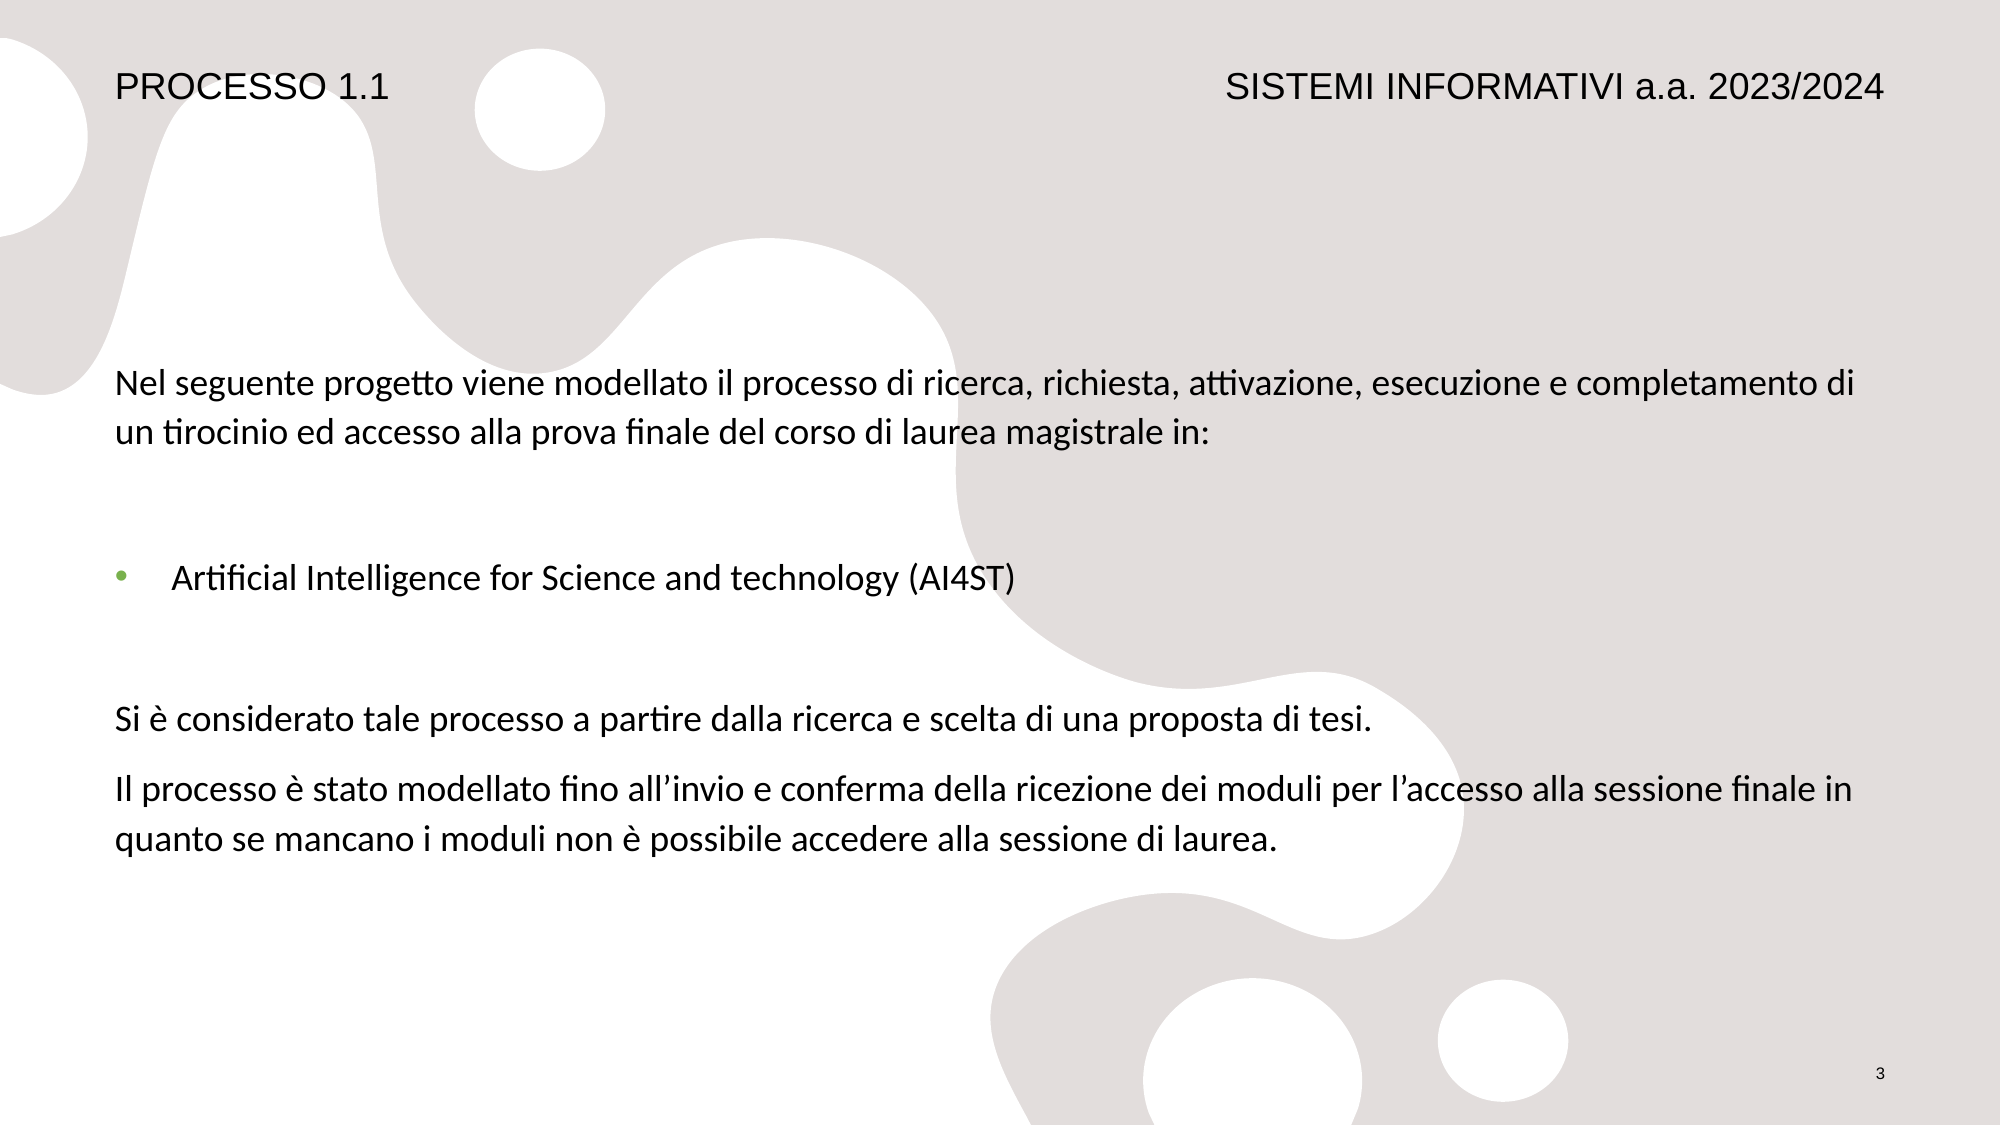

PROCESSO 1.1
SISTEMI INFORMATIVI a.a. 2023/2024
Nel seguente progetto viene modellato il processo di ricerca, richiesta, attivazione, esecuzione e completamento di un tirocinio ed accesso alla prova finale del corso di laurea magistrale in:

Artificial Intelligence for Science and technology (AI4ST)

Si è considerato tale processo a partire dalla ricerca e scelta di una proposta di tesi.
Il processo è stato modellato fino all’invio e conferma della ricezione dei moduli per l’accesso alla sessione finale in quanto se mancano i moduli non è possibile accedere alla sessione di laurea.
3